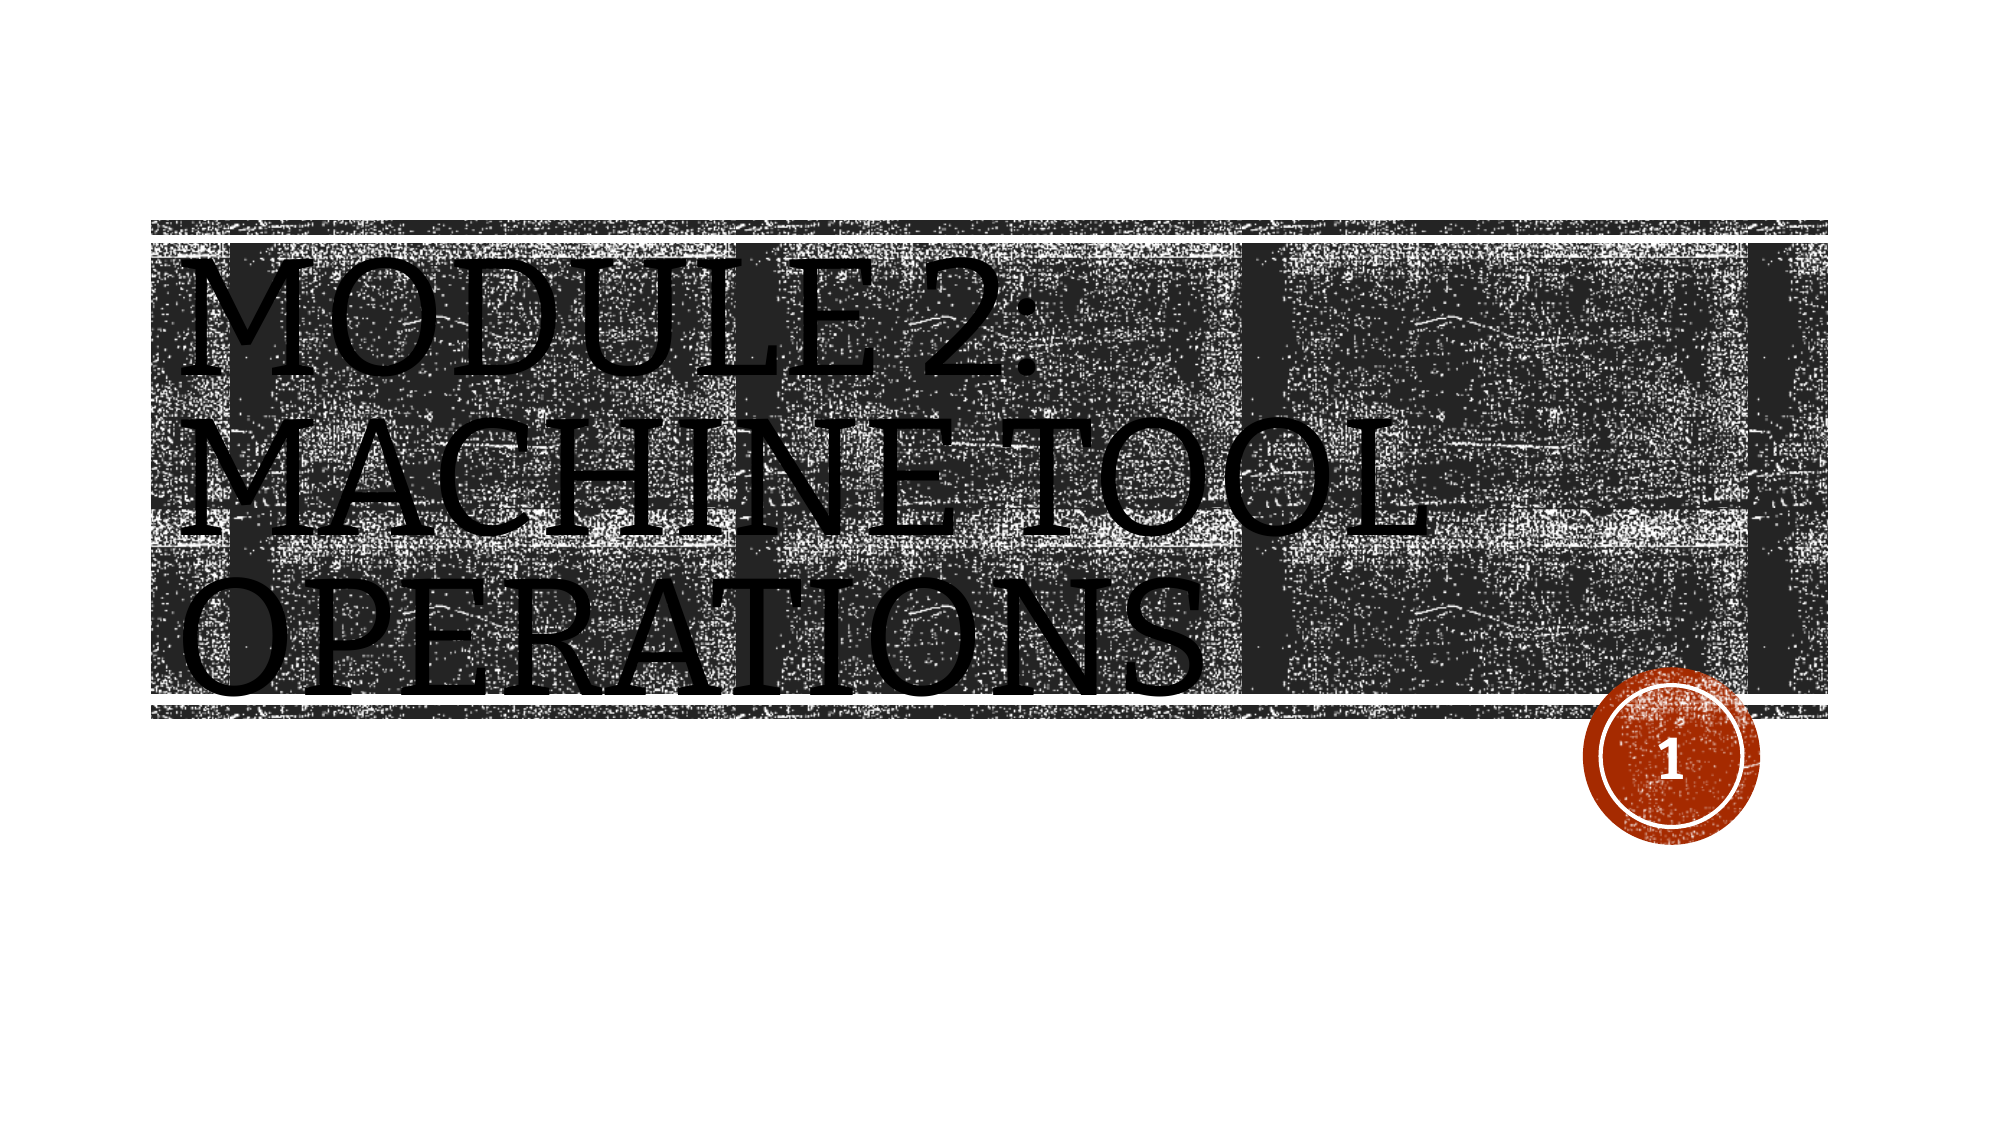

# Module 2: MACHINE TOOL Operations
1